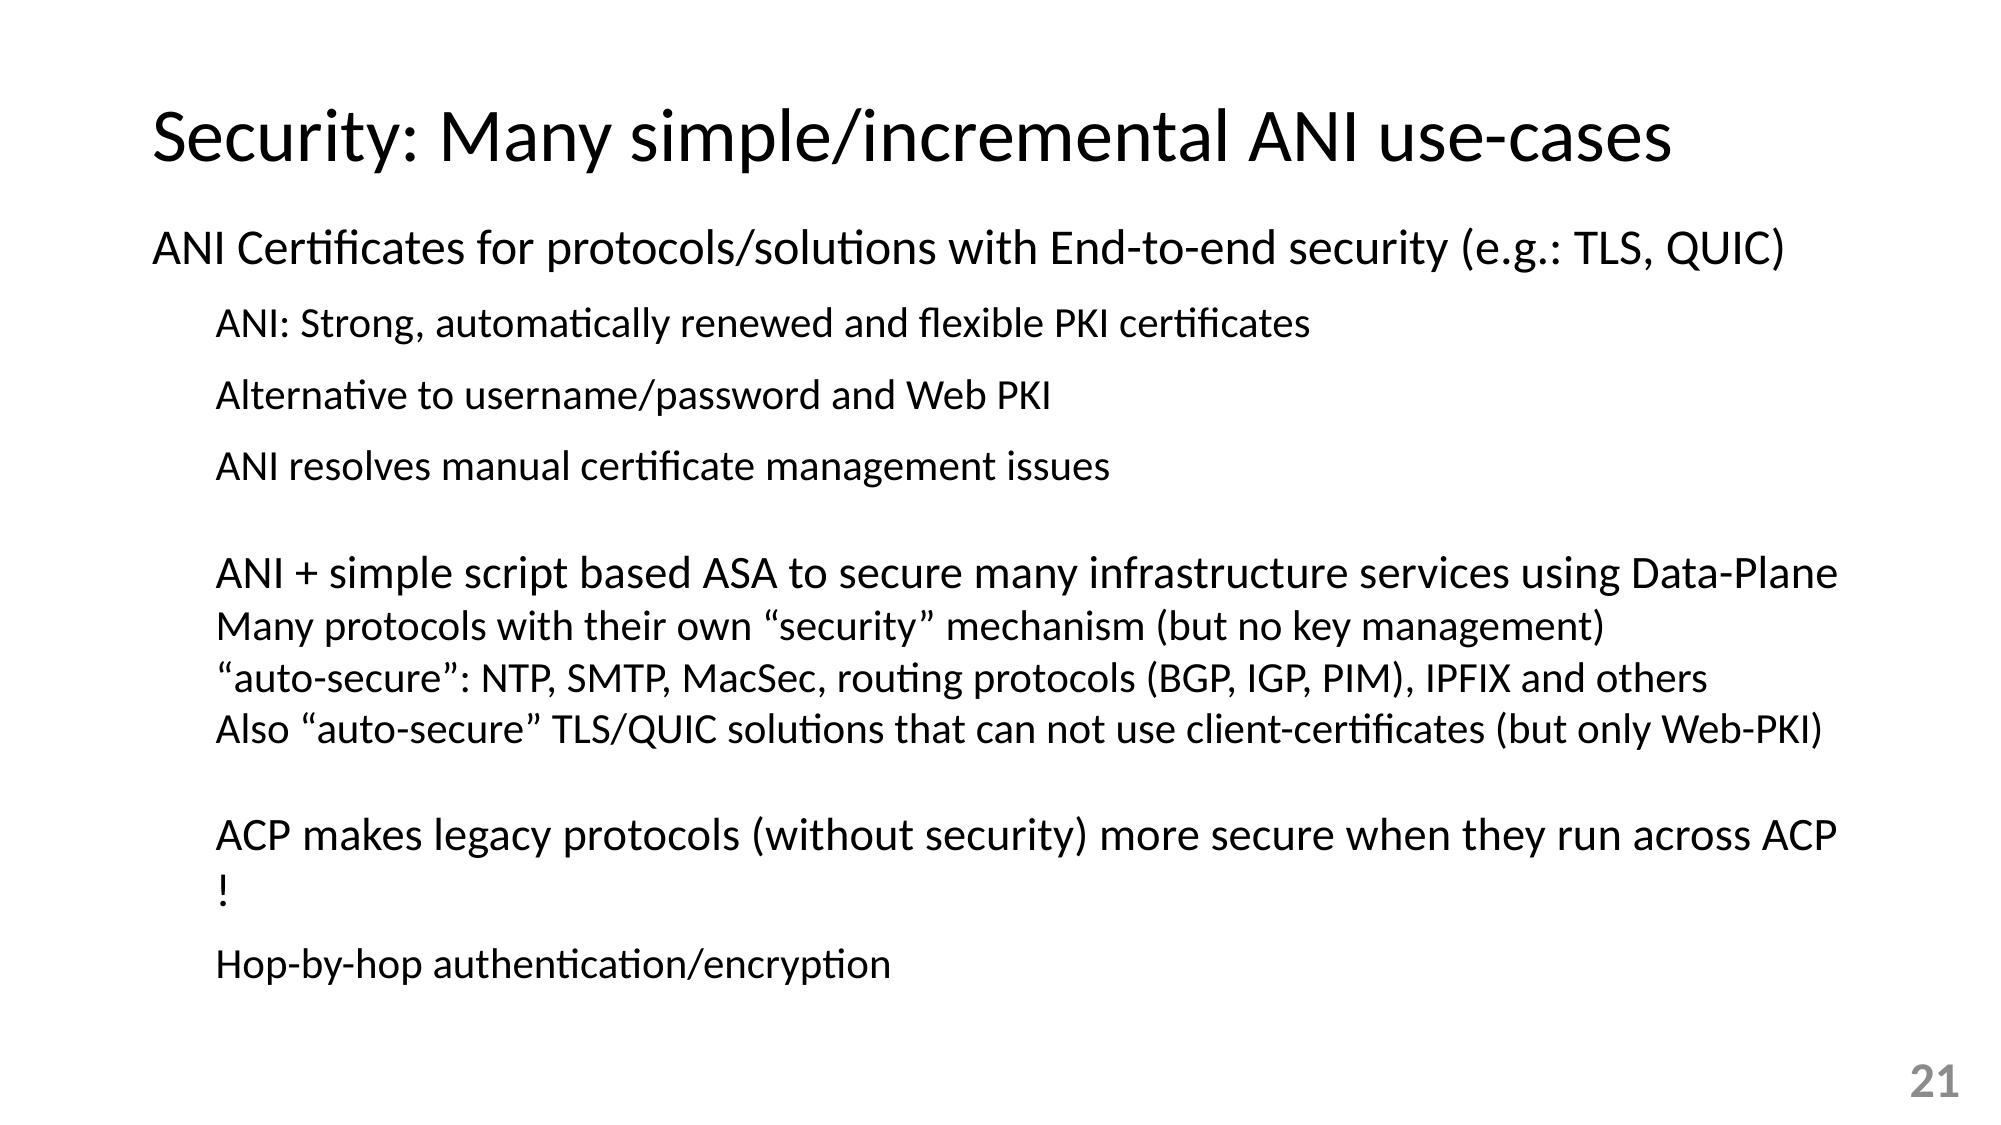

Security: Many simple/incremental ANI use-cases
ANI Certificates for protocols/solutions with End-to-end security (e.g.: TLS, QUIC)
ANI: Strong, automatically renewed and flexible PKI certificates
Alternative to username/password and Web PKI
ANI resolves manual certificate management issues

ANI + simple script based ASA to secure many infrastructure services using Data-Plane
Many protocols with their own “security” mechanism (but no key management)
“auto-secure”: NTP, SMTP, MacSec, routing protocols (BGP, IGP, PIM), IPFIX and others
Also “auto-secure” TLS/QUIC solutions that can not use client-certificates (but only Web-PKI)

ACP makes legacy protocols (without security) more secure when they run across ACP !
Hop-by-hop authentication/encryption

21